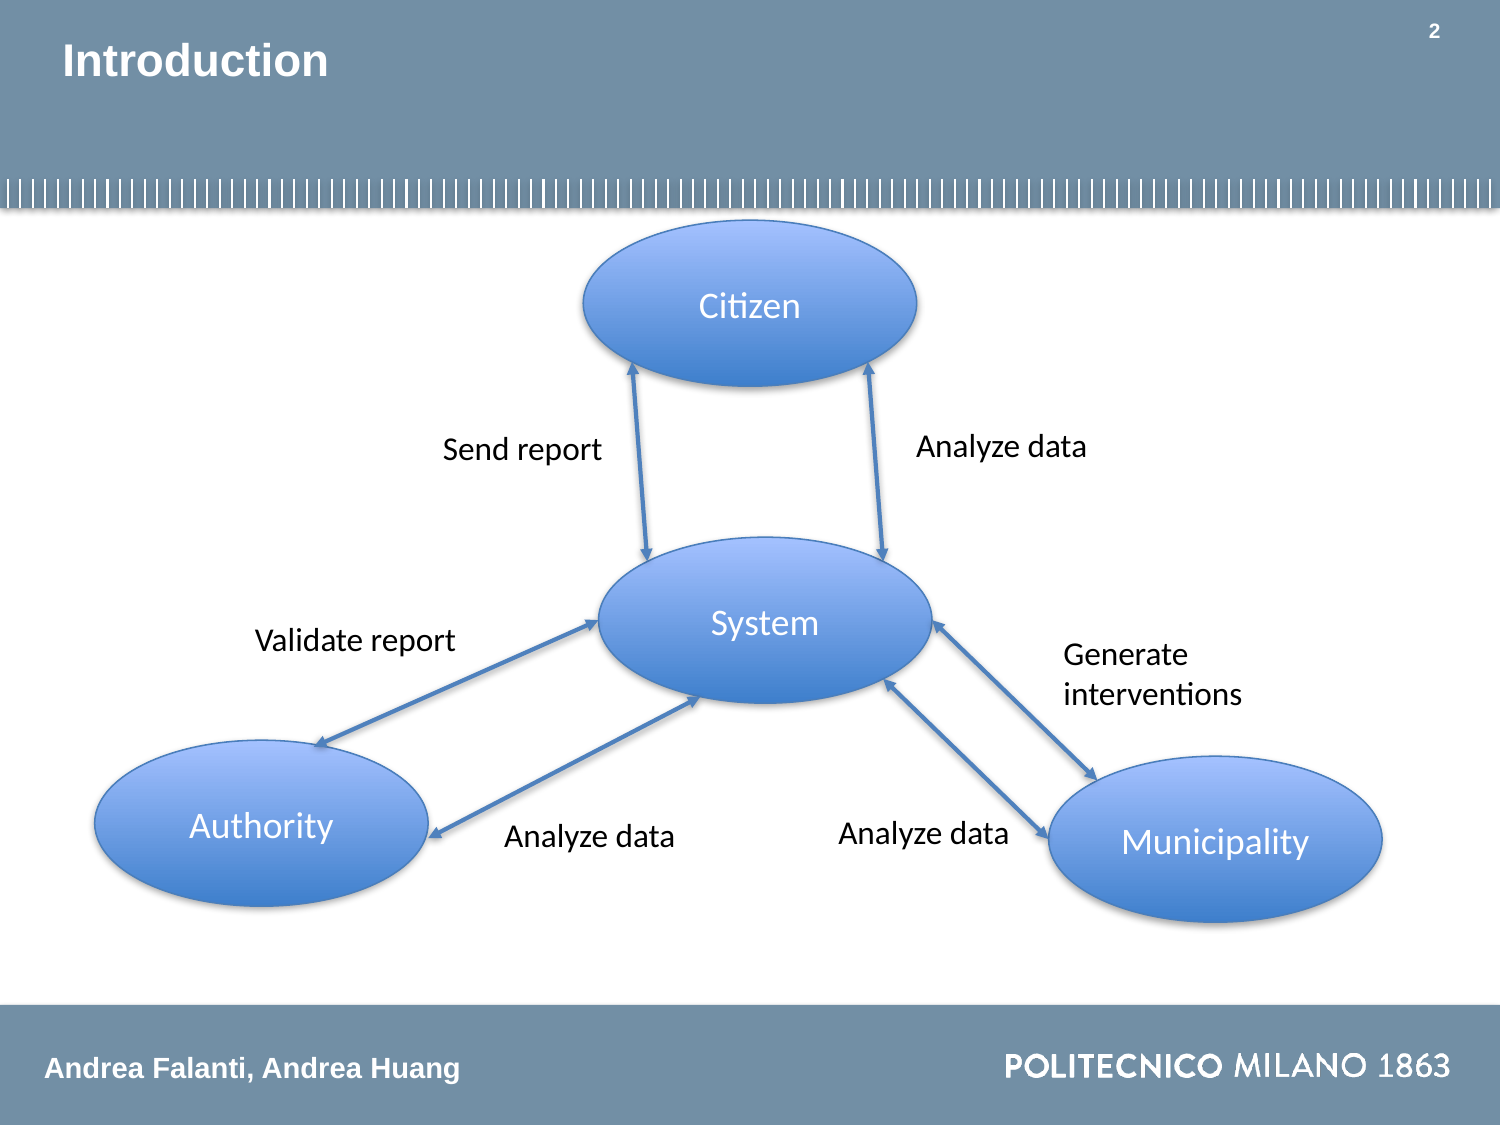

2
# Introduction
Citizen
Analyze data
Send report
System
Validate report
Generate interventions
Authority
Municipality
Analyze data
Analyze data
Andrea Falanti, Andrea Huang